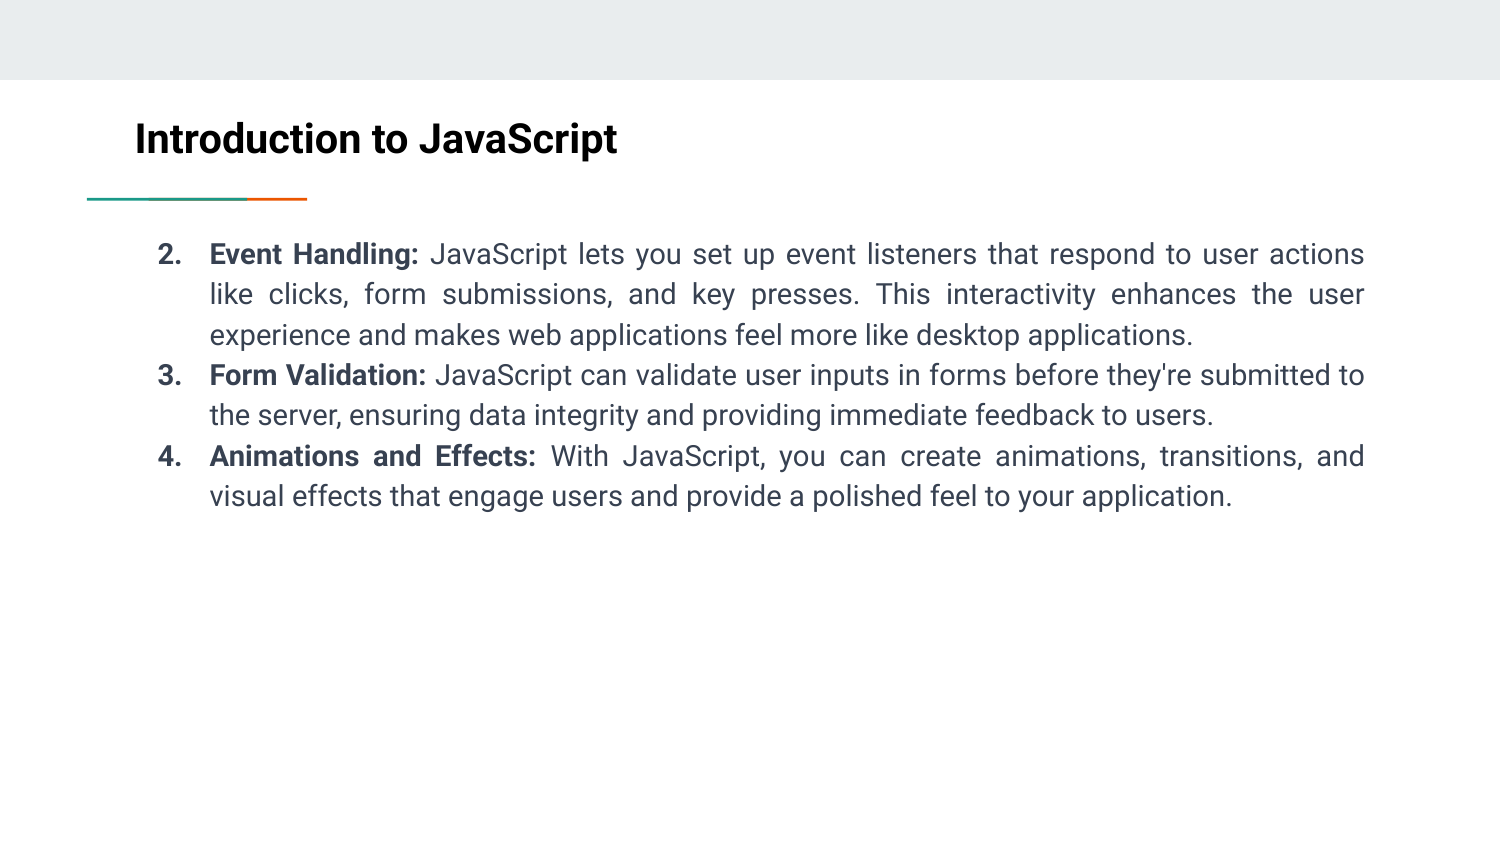

# Introduction to JavaScript
Event Handling: JavaScript lets you set up event listeners that respond to user actions like clicks, form submissions, and key presses. This interactivity enhances the user experience and makes web applications feel more like desktop applications.
Form Validation: JavaScript can validate user inputs in forms before they're submitted to the server, ensuring data integrity and providing immediate feedback to users.
Animations and Effects: With JavaScript, you can create animations, transitions, and visual effects that engage users and provide a polished feel to your application.